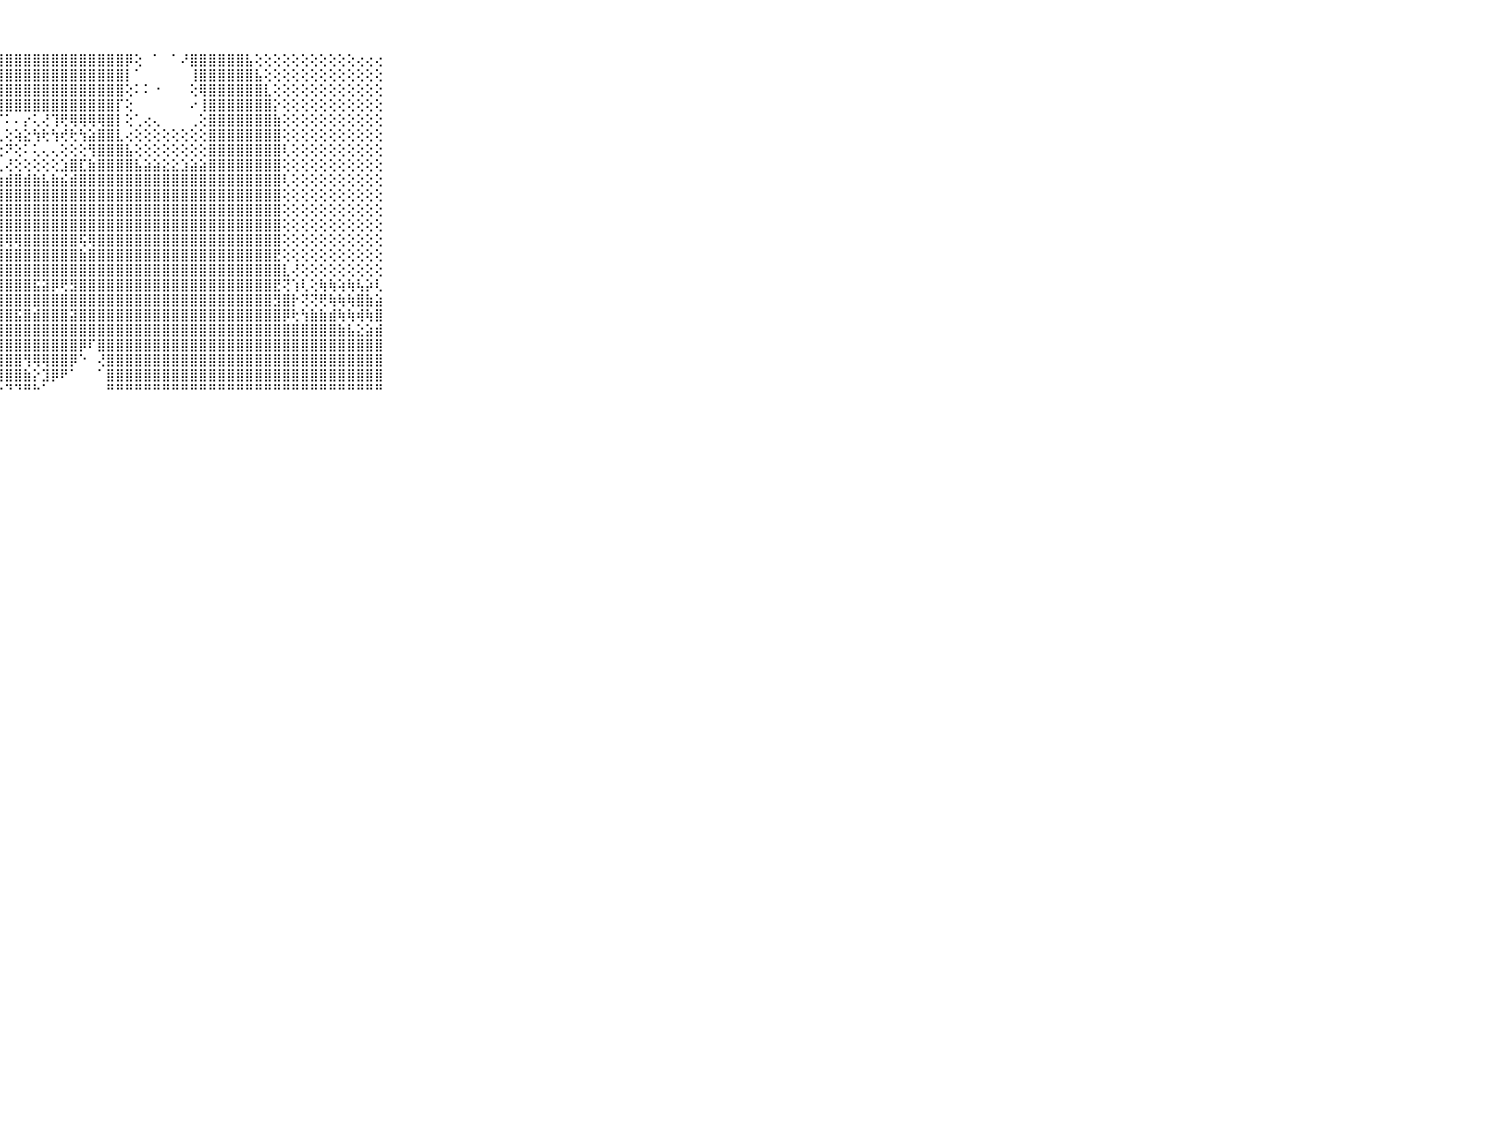

⠀⠀⠀⠀⠀⠀⠀⠀⠀⠀⠀⣿⣿⣿⣿⣿⣿⣿⣿⣿⣿⣿⣿⣿⣿⣿⣿⣿⣿⣿⣿⣿⣿⣿⣿⣿⣿⣿⣿⣿⣿⡿⢕⠀⠁⠀⠁⠜⣿⣿⣿⣿⣿⣿⣧⢕⢕⢕⢕⢕⢕⢕⢕⢕⢕⢕⢔⢔⢔⠀⠀⠀⠀⠀⠀⠀⠀⠀⠀⠀⠀
⠀⠀⠀⠀⠀⠀⠀⠀⠀⠀⠀⣿⣿⣿⣿⣿⣿⣿⣿⣿⣿⣿⣿⣿⣿⣿⣿⣿⣿⣿⣿⣿⣿⣿⣿⣿⣿⣿⣿⣿⣿⡇⠁⠀⠀⠀⠀⠀⢸⣿⣿⣿⣿⣿⣿⣧⢕⢕⢕⢕⢕⢕⢕⢕⢕⢕⢕⢕⢕⠀⠀⠀⠀⠀⠀⠀⠀⠀⠀⠀⠀
⠀⠀⠀⠀⠀⠀⠀⠀⠀⠀⠀⣽⣿⣿⣿⣿⣿⣿⣿⣿⣿⣿⣿⣿⣿⣿⣿⣿⣿⣿⣿⣿⣿⣿⣿⣿⣿⣿⣿⣿⣿⢕⠅⠅⠐⠀⠀⠀⢕⢿⣿⣿⣿⣿⣿⣿⣇⢕⢕⢕⢕⢕⢕⢕⢕⢕⢕⢕⢕⠀⠀⠀⠀⠀⠀⠀⠀⠀⠀⠀⠀
⠀⠀⠀⠀⠀⠀⠀⠀⠀⠀⠀⣿⣿⣿⣿⣿⣿⣿⣿⣿⣿⣿⣿⣿⣿⣿⣿⣿⣿⣿⣿⣿⣿⣿⣿⣿⣿⣿⣿⣿⡏⢕⠀⠀⠀⠀⠀⠀⠔⢸⣿⣿⣿⣿⣿⣿⣿⡕⢕⢕⢕⢕⢕⢕⢕⢕⢕⢕⢕⠀⠀⠀⠀⠀⠀⠀⠀⠀⠀⠀⠀
⠀⠀⠀⠀⠀⠀⠀⠀⠀⠀⠀⣿⣿⣿⣿⣿⣿⣿⣿⣿⣿⣿⣿⣿⣿⢿⠟⠏⠅⠄⡔⢅⢜⢹⢟⢿⢿⢿⢿⣿⡇⢕⢁⢔⢄⠀⠀⠀⢀⢕⣿⣿⣿⣿⣿⣿⣿⣷⢕⢕⢕⢕⢕⢕⢕⢕⢕⢕⢕⠀⠀⠀⠀⠀⠀⠀⠀⠀⠀⠀⠀
⠀⠀⠀⠀⠀⠀⠀⠀⠀⠀⠀⣿⣿⣿⣿⣿⣿⣿⣿⣿⣿⣿⡿⢿⢇⢄⢅⢁⢕⢵⣕⢳⢗⢳⢞⢗⢳⣵⣿⣿⣇⢔⢕⢕⢕⢕⢕⢕⢕⢕⣿⣿⣿⣿⣿⣿⣿⣿⢕⢕⢕⢕⢕⢕⢕⢕⢕⢕⢕⠀⠀⠀⠀⠀⠀⠀⠀⠀⠀⠀⠀
⠀⠀⠀⠀⠀⠀⠀⠀⠀⠀⠀⣿⣿⣿⣿⣿⣿⣿⣿⣿⣿⣿⢕⢕⢅⢱⣕⢑⠝⢕⠅⢅⢄⢄⢕⢕⢕⢻⣿⣿⣿⣧⢕⢕⢕⢕⢕⢕⢕⢕⣿⣿⣿⣿⣿⣿⣿⣿⢇⢕⢕⢕⢕⢕⢕⢕⢕⢕⢕⠀⠀⠀⠀⠀⠀⠀⠀⠀⠀⠀⠀
⠀⠀⠀⠀⠀⠀⠀⠀⠀⠀⠀⣿⣿⣿⣿⣿⣿⣿⣿⣿⡟⢕⣵⢇⢕⢕⢏⢇⢜⢕⢕⢕⢕⢕⣱⣿⣏⣷⣿⣿⣿⣿⣧⣵⣵⣕⣕⣱⣵⣵⣿⣿⣿⣿⣿⣿⣿⣿⢕⢕⢕⢕⢕⢕⢕⢕⢕⢕⢕⠀⠀⠀⠀⠀⠀⠀⠀⠀⠀⠀⠀
⠀⠀⠀⠀⠀⠀⠀⠀⠀⠀⠀⣿⣿⣿⣿⣿⣿⣿⣿⣿⣧⢕⢜⢕⣾⣷⣷⣷⣾⣿⣾⣷⣧⣷⣮⣾⣿⣿⣿⣿⣿⣿⣿⣿⣿⣿⣿⣿⣿⣿⣿⣿⣿⣿⣿⣿⣿⣿⢇⢕⢕⢕⢕⢕⢕⢕⢕⢕⢕⠀⠀⠀⠀⠀⠀⠀⠀⠀⠀⠀⠀
⠀⠀⠀⠀⠀⠀⠀⠀⠀⠀⠀⣿⣿⣿⣿⣿⣿⣿⣿⣿⡿⢕⢕⢕⣿⣿⣿⣿⣿⣿⣿⣿⣿⣿⣿⣿⣿⣿⣿⣿⣿⣿⣿⣿⣿⣿⣿⣿⣿⣿⣿⣿⣿⣿⣿⣿⣿⣿⢕⢕⢕⢕⢕⢕⢕⢕⢕⢕⢕⠀⠀⠀⠀⠀⠀⠀⠀⠀⠀⠀⠀
⠀⠀⠀⠀⠀⠀⠀⠀⠀⠀⠀⣿⣿⣿⣿⣿⣿⣿⣿⣿⣇⢕⢕⢿⣿⣿⣿⣿⣿⣿⣿⣿⣿⣿⣿⣿⣿⣿⣿⣿⣿⣿⣿⣿⣿⣿⣿⣿⣿⣿⣿⣿⣿⣿⣿⣿⣿⣿⢕⢕⢕⢕⢕⢕⢕⢕⢕⢕⢕⠀⠀⠀⠀⠀⠀⠀⠀⠀⠀⠀⠀
⠀⠀⠀⠀⠀⠀⠀⠀⠀⠀⠀⣿⣿⣿⣿⣿⣿⣿⣿⣿⣧⢕⢕⢻⣿⣿⣿⣿⣿⣿⣿⣿⣿⣿⣿⣿⣿⣿⣿⣿⣿⣿⣿⣿⣿⣿⣿⣿⣿⣿⣿⣿⣿⣿⣿⣿⣿⣿⢕⢕⢕⢕⢕⢕⢕⢕⢕⢕⢕⠀⠀⠀⠀⠀⠀⠀⠀⠀⠀⠀⠀
⠀⠀⠀⠀⠀⠀⠀⠀⠀⠀⠀⣿⣿⣿⣿⣿⣿⣿⣿⣿⣿⡕⢕⣿⣿⣿⣿⣿⢿⢿⣿⣿⣿⣿⣿⣿⢯⢿⣿⣿⣿⣿⣿⣿⣿⣿⣿⣿⣿⣿⣿⣿⣿⣿⣿⣿⣿⣿⢕⢕⢕⢕⢕⢕⢕⢕⢕⢕⢕⠀⠀⠀⠀⠀⠀⠀⠀⠀⠀⠀⠀
⠀⠀⠀⠀⠀⠀⠀⠀⠀⠀⠀⣿⣿⣿⣿⣿⣿⣿⣿⣿⣿⣷⣵⣿⣿⣿⣿⣿⣿⣿⣿⣿⣿⣿⣿⣿⣷⣿⣿⣿⣿⣿⣿⣿⣿⣿⣿⣿⣿⣿⣿⣿⣿⣿⣿⣿⣿⣟⢕⢕⢕⢕⢕⢕⢕⢕⢕⢕⢕⠀⠀⠀⠀⠀⠀⠀⠀⠀⠀⠀⠀
⠀⠀⠀⠀⠀⠀⠀⠀⠀⠀⠀⣿⣿⣿⣿⣿⣿⣿⣿⣿⣿⣿⣿⣿⣿⣿⣿⣿⣿⣿⣿⣿⣿⣿⣿⣿⣿⣿⣿⣿⣿⣿⣿⣿⣿⣿⣿⣿⣿⣿⣿⣿⣿⣿⣿⣿⣿⣿⣇⢜⢕⢕⢕⢕⢕⢕⢕⢕⢕⠀⠀⠀⠀⠀⠀⠀⠀⠀⠀⠀⠀
⠀⠀⠀⠀⠀⠀⠀⠀⠀⠀⠀⣿⣿⣿⣿⣿⣿⣿⣿⣿⣿⣿⣿⣿⣿⣿⣿⣿⣿⣿⣿⣯⣽⡿⢟⣻⣿⣿⣿⣿⣿⣿⣿⣿⣿⣿⣿⣿⣿⣿⣿⣿⣿⣿⣿⣿⣿⣟⢝⢱⢇⢕⢷⢷⢵⢷⢧⡵⢇⠀⠀⠀⠀⠀⠀⠀⠀⠀⠀⠀⠀
⠀⠀⠀⠀⠀⠀⠀⠀⠀⠀⠀⣿⣿⣿⣿⣿⣿⣿⣿⣿⣿⣿⣿⣿⣿⣿⣿⣿⣿⣿⣿⣿⣿⣿⣿⣿⣿⣿⣿⣿⣿⣿⣿⣿⣿⣿⣿⣿⣿⣿⣿⣿⣿⣿⣿⣿⣿⣻⣿⡗⢝⢝⢟⢷⢷⢷⣿⣷⣵⠀⠀⠀⠀⠀⠀⠀⠀⠀⠀⠀⠀
⠀⠀⠀⠀⠀⠀⠀⠀⠀⠀⠀⣿⣿⣿⣿⣿⣿⣿⣿⣿⣿⣿⣿⣿⣿⣿⣿⣿⣿⣯⣿⣾⣿⣿⣿⣽⣿⣿⣿⣿⣿⣿⣿⣿⣿⣿⣿⣿⣿⣿⣿⣿⣿⣿⣿⣿⣿⣿⡿⢗⢳⣷⣷⣾⢷⢷⢾⢷⣿⠀⠀⠀⠀⠀⠀⠀⠀⠀⠀⠀⠀
⠀⠀⠀⠀⠀⠀⠀⠀⠀⠀⠀⣿⣿⣿⣿⣿⣿⣿⣿⣿⣿⣿⣿⡟⣿⣿⣿⣿⣿⣿⣿⣿⣿⣿⣿⣿⣿⣿⣿⣿⣿⣿⣿⣿⣿⣿⣿⣿⣿⣿⣿⣿⣿⣿⣿⣿⣿⣿⣿⣿⣿⣿⣿⣿⣷⣧⣕⣵⣾⠀⠀⠀⠀⠀⠀⠀⠀⠀⠀⠀⠀
⠀⠀⠀⠀⠀⠀⠀⠀⠀⠀⠀⣿⣿⣿⣿⣿⣿⣿⣿⣿⣿⣿⡏⢕⣿⣿⣿⣿⣿⣿⣿⣿⣿⣿⣿⣿⡿⠏⣿⣿⣿⣿⣿⣿⣿⣿⣿⣿⣿⣿⣿⣿⣿⣿⣿⣿⣿⣿⣿⣿⣿⣿⣿⣿⣿⣿⣿⣿⣿⠀⠀⠀⠀⠀⠀⠀⠀⠀⠀⠀⠀
⠀⠀⠀⠀⠀⠀⠀⠀⠀⠀⠀⣿⣿⣿⣿⣿⣿⣿⣿⣿⣿⣿⡇⢕⢹⣿⣿⣿⣿⣿⢻⢿⢿⣿⣿⡿⠑⠀⢜⣿⣿⣿⣿⣿⣿⣿⣿⣿⣿⣿⣿⣿⣿⣿⣿⣿⣿⣿⣿⣿⣿⣿⣿⣿⣿⣿⣿⣿⣿⠀⠀⠀⠀⠀⠀⠀⠀⠀⠀⠀⠀
⠀⠀⠀⠀⠀⠀⠀⠀⠀⠀⠀⣿⣿⣿⣿⣿⣿⣿⣿⣿⣿⣿⣧⢕⢕⢜⢻⢿⣿⣿⣷⡕⣹⡿⠟⠁⠀⠀⠁⣿⣿⣿⣿⣿⣿⣿⣿⣿⣿⣿⣿⣿⣿⣿⣿⣿⣿⣿⣿⣿⣿⣿⣿⣿⣿⣿⣿⣿⣿⠀⠀⠀⠀⠀⠀⠀⠀⠀⠀⠀⠀
⠀⠀⠀⠀⠀⠀⠀⠀⠀⠀⠀⠛⠛⠛⠛⠛⠛⠛⠛⠛⠛⠛⠛⠑⠑⠑⠑⠑⠙⠙⠛⠓⠁⠀⠀⠀⠀⠀⠀⠛⠛⠛⠛⠛⠛⠛⠛⠛⠛⠛⠛⠛⠛⠛⠛⠛⠛⠛⠛⠛⠛⠛⠛⠛⠛⠛⠛⠛⠛⠀⠀⠀⠀⠀⠀⠀⠀⠀⠀⠀⠀